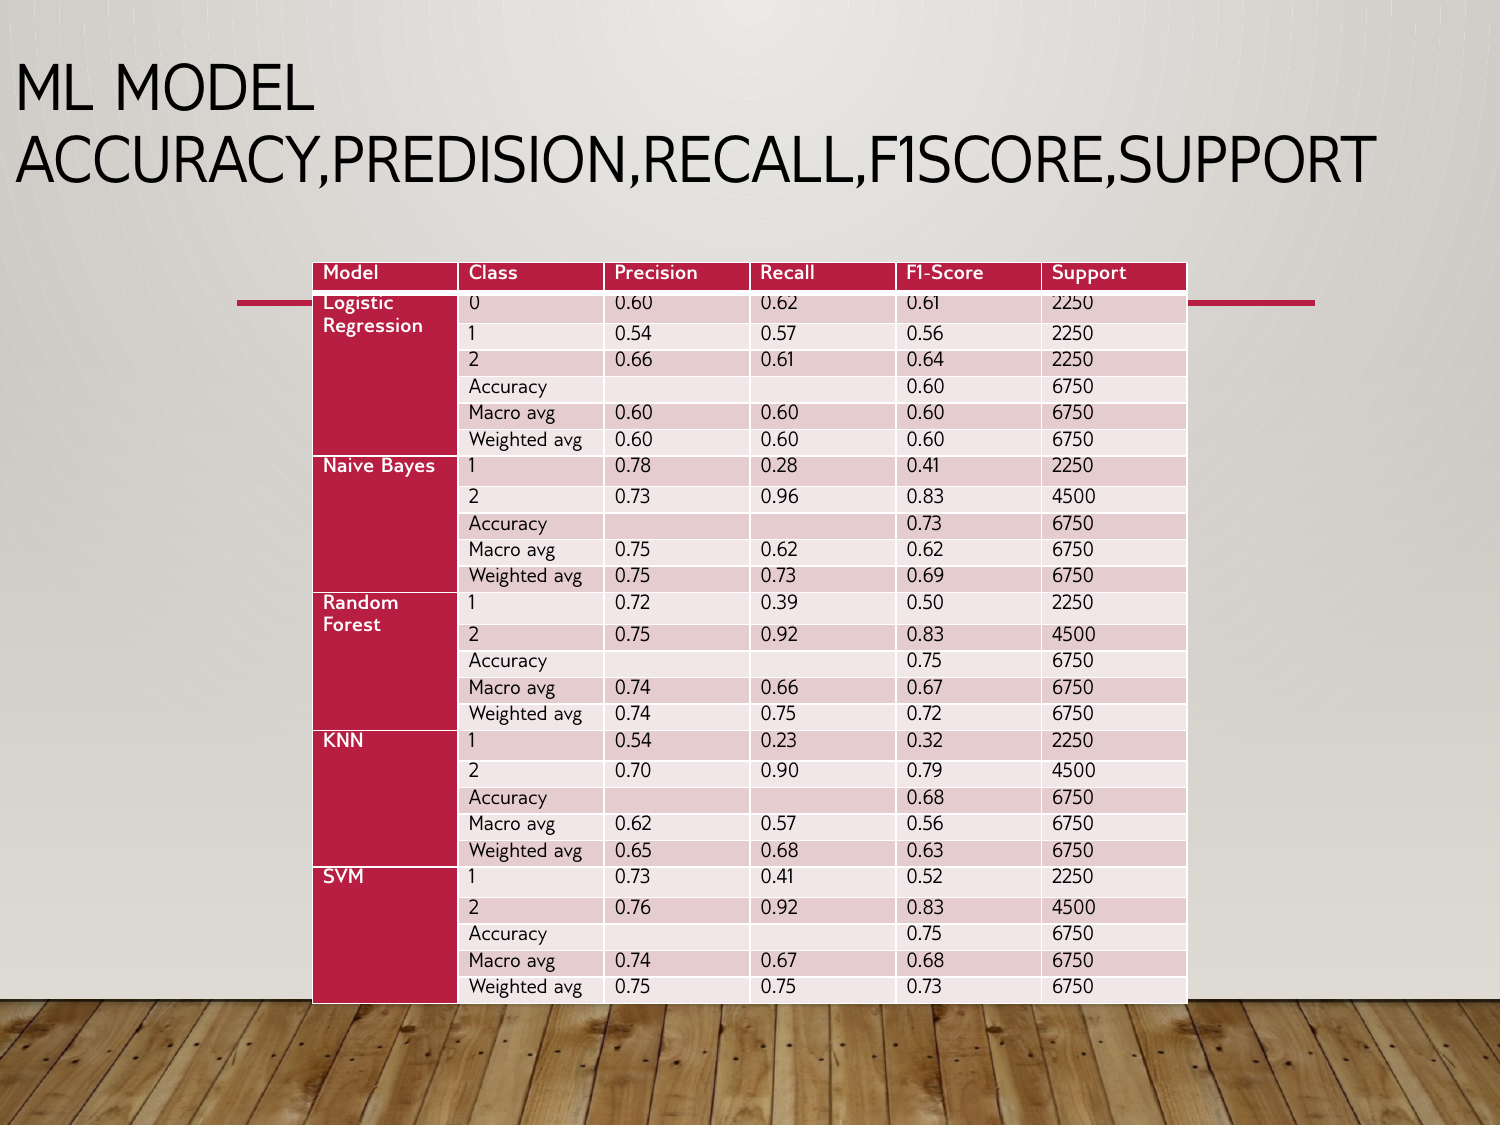

# ML Model accuracy,predision,Recall,F1score,support
| Model | Class | Precision | Recall | F1-Score | Support |
| --- | --- | --- | --- | --- | --- |
| Logistic Regression | 0 | 0.60 | 0.62 | 0.61 | 2250 |
|  | 1 | 0.54 | 0.57 | 0.56 | 2250 |
|  | 2 | 0.66 | 0.61 | 0.64 | 2250 |
|  | Accuracy |  |  | 0.60 | 6750 |
|  | Macro avg | 0.60 | 0.60 | 0.60 | 6750 |
|  | Weighted avg | 0.60 | 0.60 | 0.60 | 6750 |
| Naive Bayes | 1 | 0.78 | 0.28 | 0.41 | 2250 |
|  | 2 | 0.73 | 0.96 | 0.83 | 4500 |
|  | Accuracy |  |  | 0.73 | 6750 |
|  | Macro avg | 0.75 | 0.62 | 0.62 | 6750 |
|  | Weighted avg | 0.75 | 0.73 | 0.69 | 6750 |
| Random Forest | 1 | 0.72 | 0.39 | 0.50 | 2250 |
|  | 2 | 0.75 | 0.92 | 0.83 | 4500 |
|  | Accuracy |  |  | 0.75 | 6750 |
|  | Macro avg | 0.74 | 0.66 | 0.67 | 6750 |
|  | Weighted avg | 0.74 | 0.75 | 0.72 | 6750 |
| KNN | 1 | 0.54 | 0.23 | 0.32 | 2250 |
|  | 2 | 0.70 | 0.90 | 0.79 | 4500 |
|  | Accuracy |  |  | 0.68 | 6750 |
|  | Macro avg | 0.62 | 0.57 | 0.56 | 6750 |
|  | Weighted avg | 0.65 | 0.68 | 0.63 | 6750 |
| SVM | 1 | 0.73 | 0.41 | 0.52 | 2250 |
|  | 2 | 0.76 | 0.92 | 0.83 | 4500 |
|  | Accuracy |  |  | 0.75 | 6750 |
|  | Macro avg | 0.74 | 0.67 | 0.68 | 6750 |
|  | Weighted avg | 0.75 | 0.75 | 0.73 | 6750 |